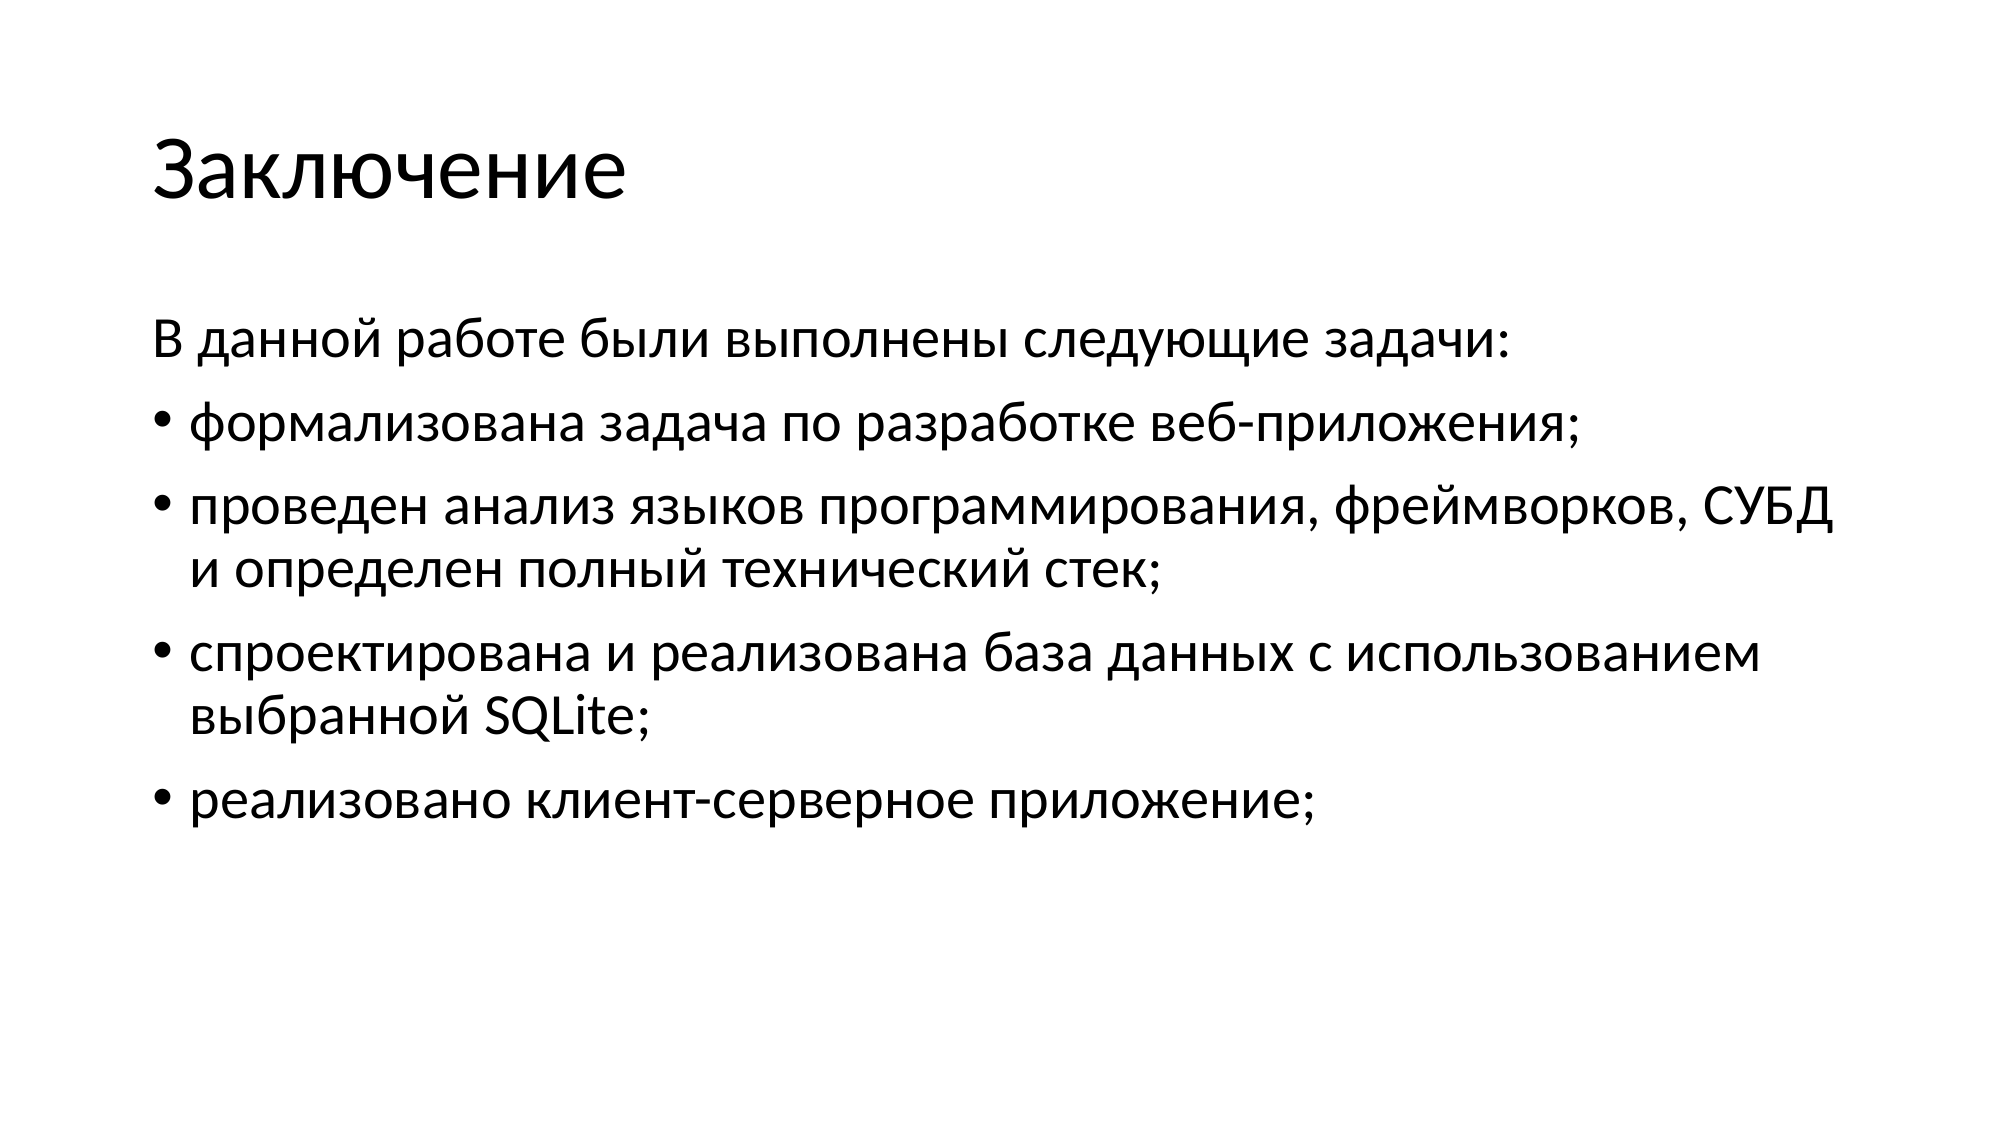

# Заключение
В данной работе были выполнены следующие задачи:
формализована задача по разработке веб-приложения;
проведен анализ языков программирования, фреймворков, СУБД и определен полный технический стек;
спроектирована и реализована база данных с использованием выбранной SQLite;
реализовано клиент-серверное приложение;